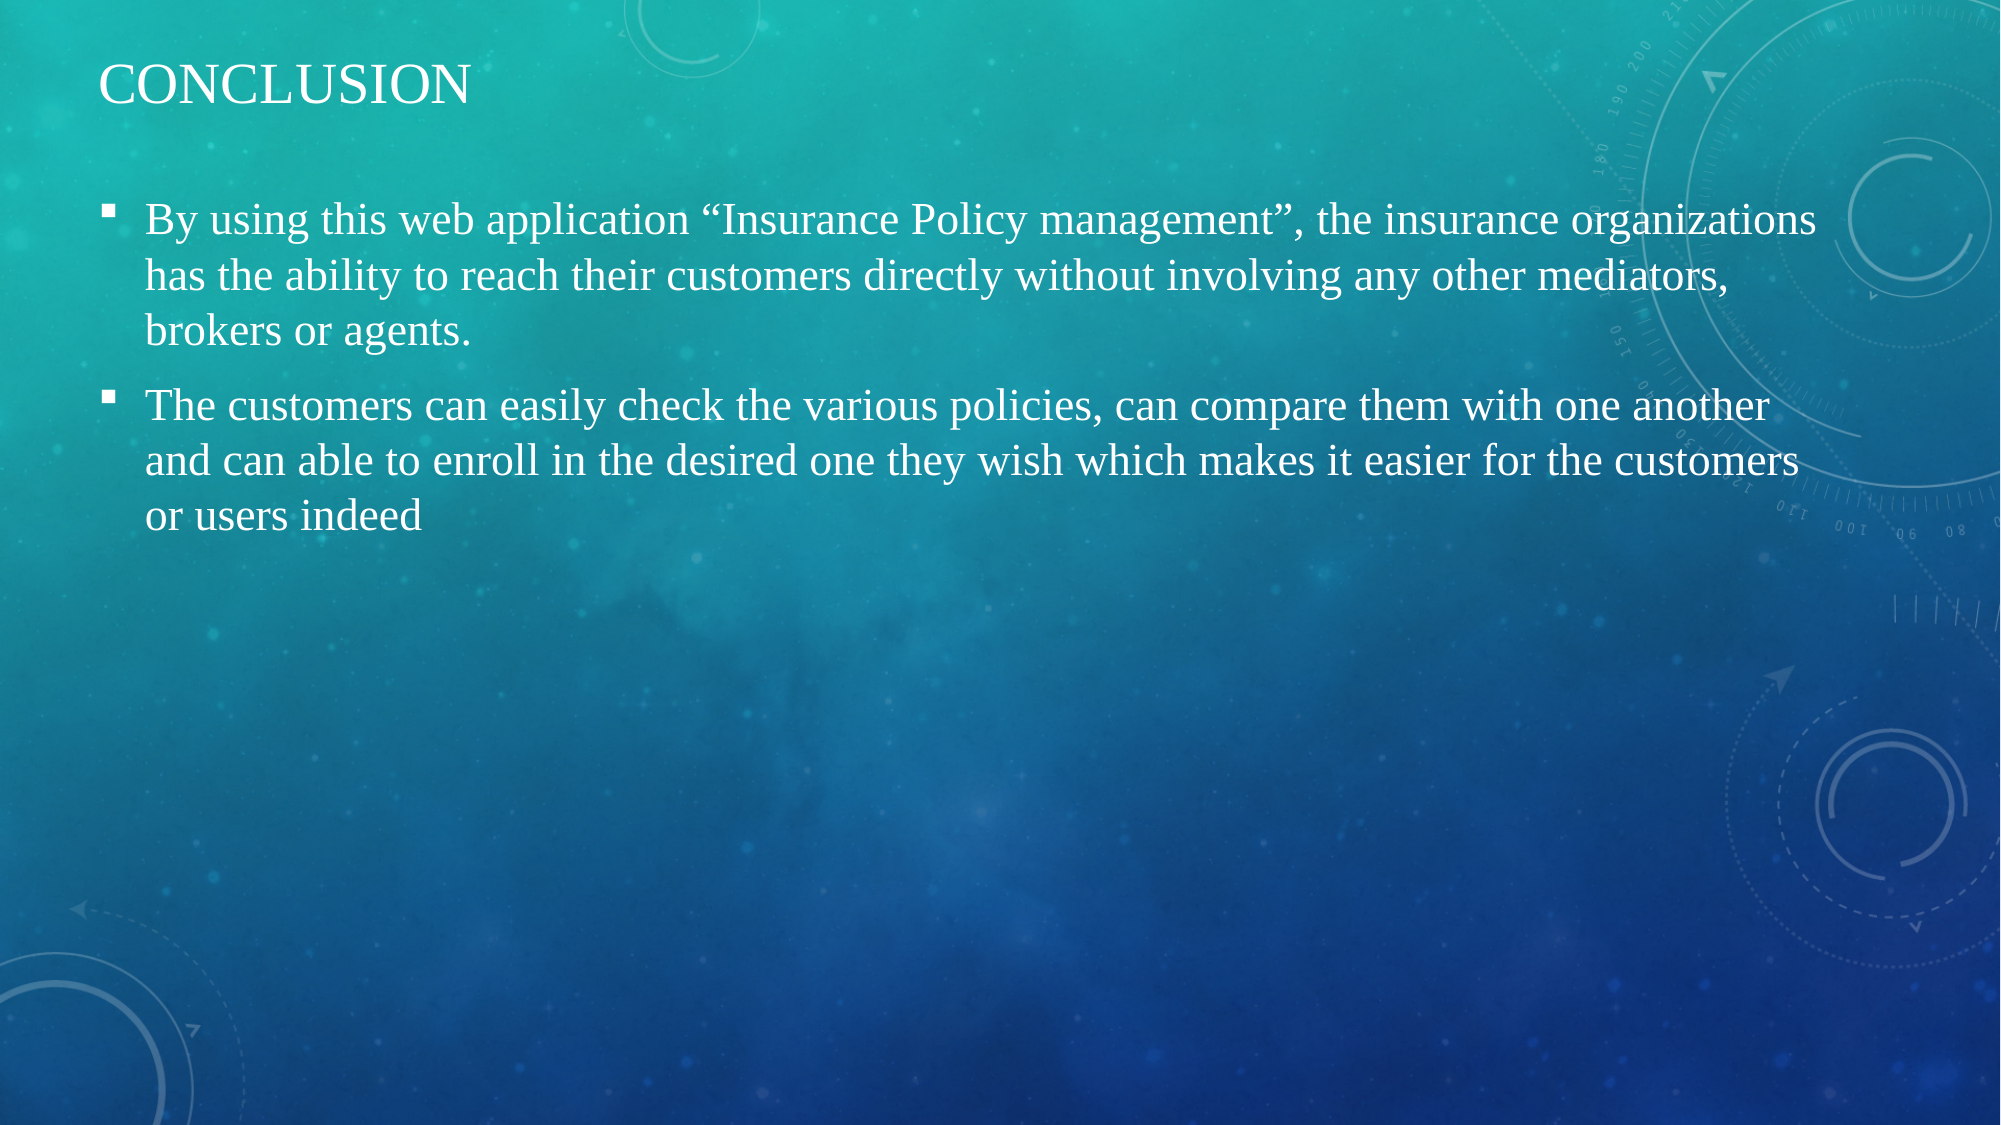

CONCLUSION
By using this web application “Insurance Policy management”, the insurance organizations has the ability to reach their customers directly without involving any other mediators, brokers or agents.
The customers can easily check the various policies, can compare them with one another and can able to enroll in the desired one they wish which makes it easier for the customers or users indeed